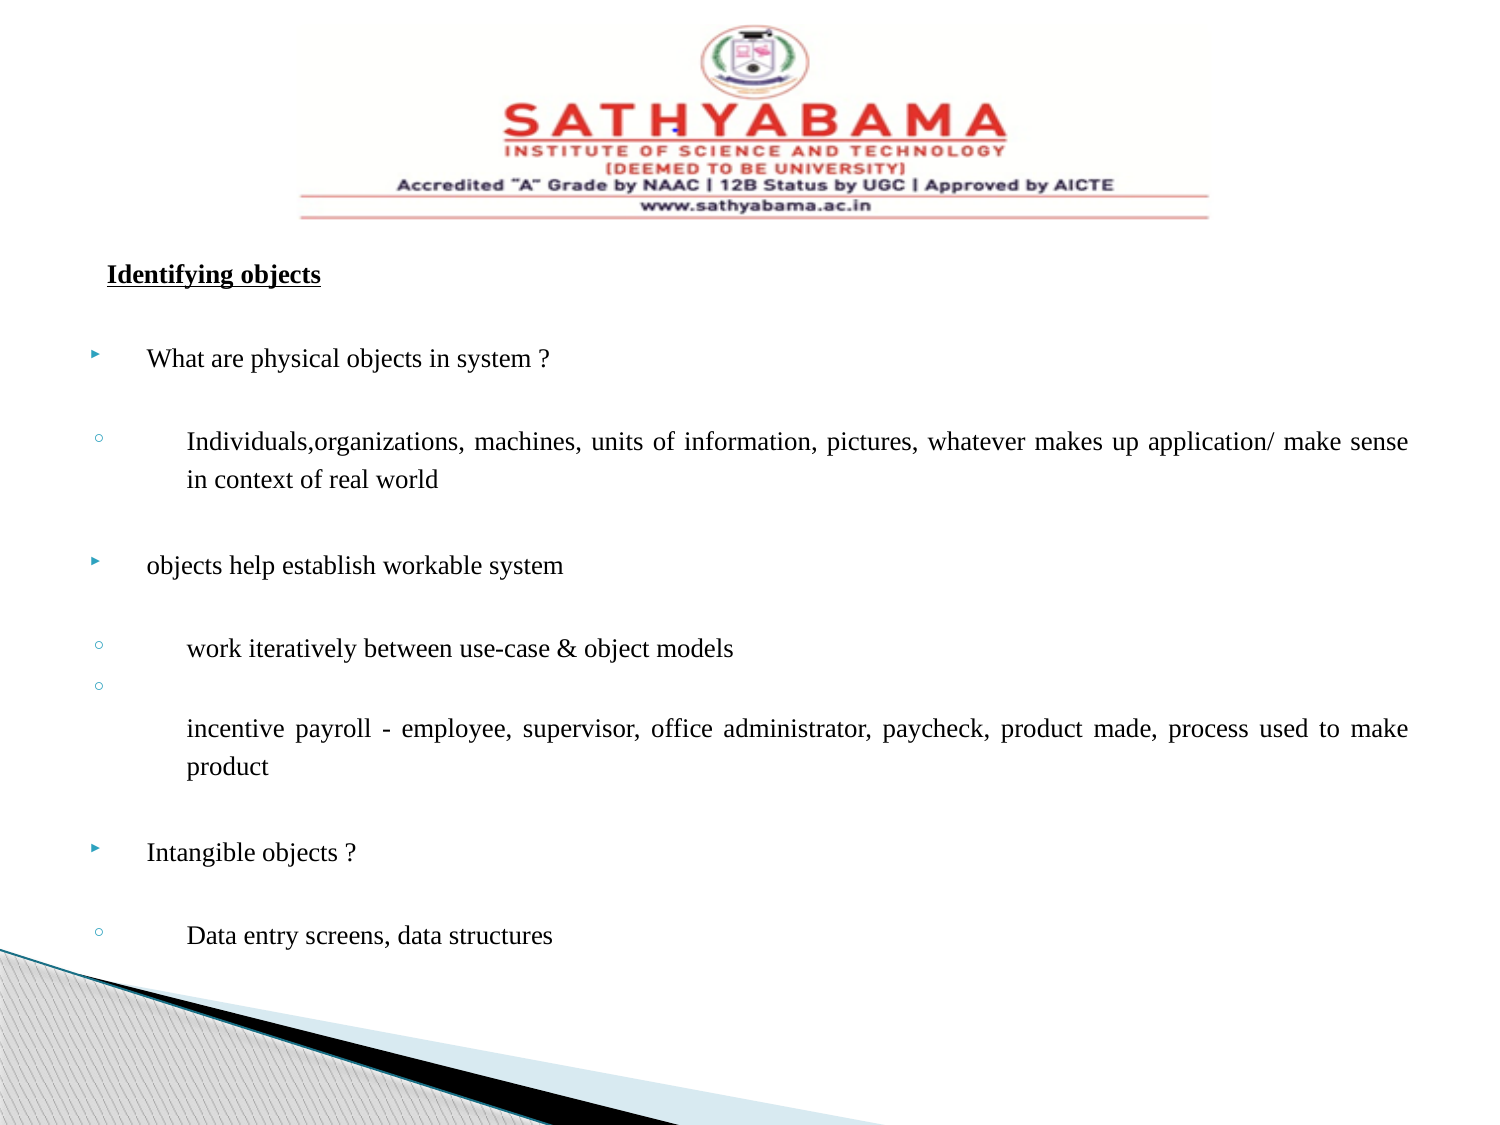

#
Identifying objects

What are physical objects in system ?

Individuals,organizations, machines, units of information, pictures, whatever makes up application/ make sense in context of real world

objects help establish workable system

work iteratively between use-case & object models
incentive payroll - employee, supervisor, office administrator, paycheck, product made, process used to make product

Intangible objects ?

Data entry screens, data structures